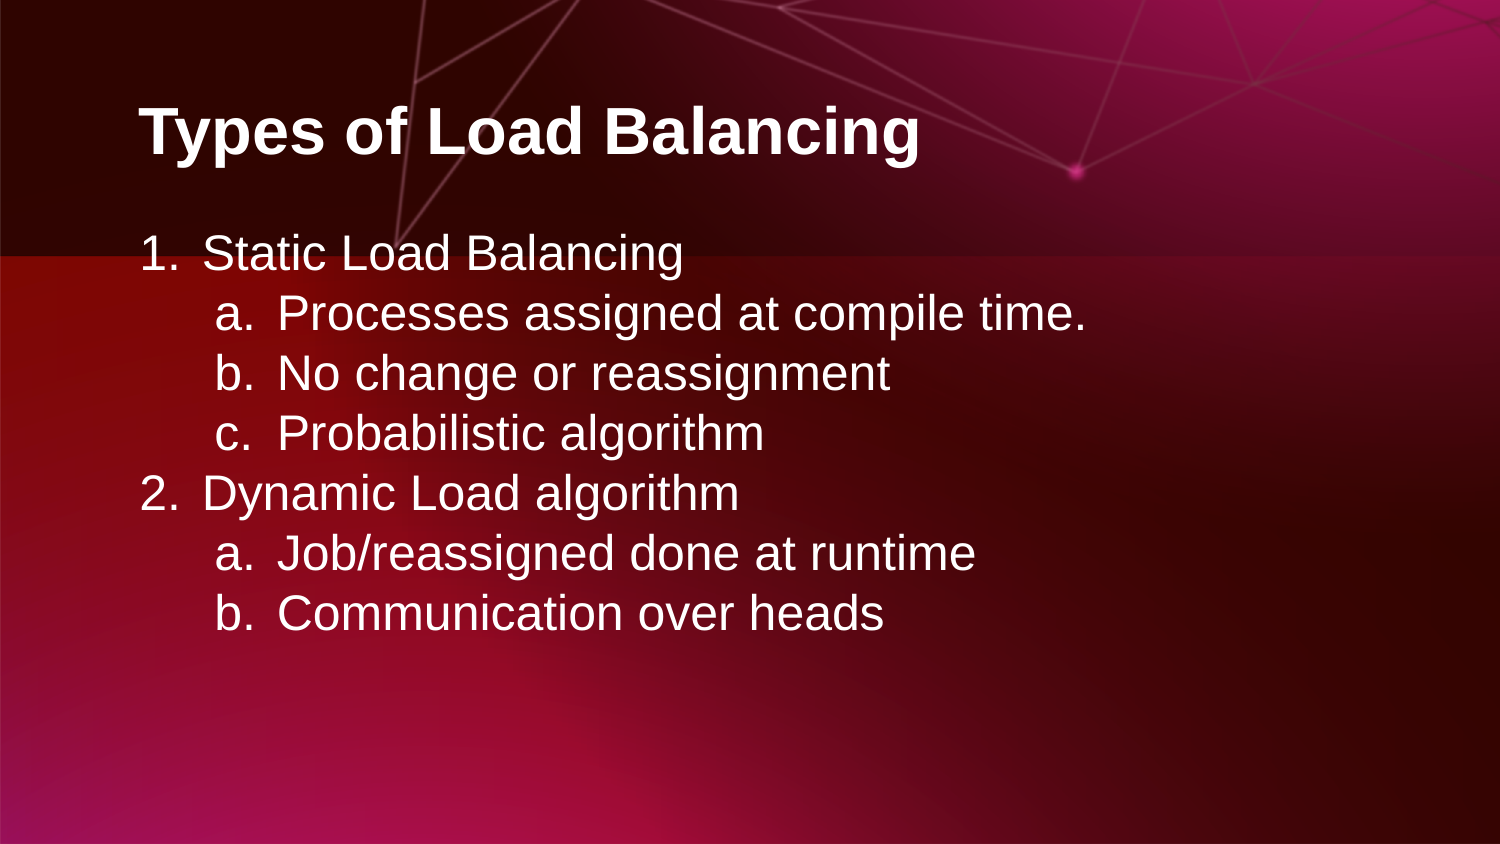

# Types of Load Balancing
Static Load Balancing
Processes assigned at compile time.
No change or reassignment
Probabilistic algorithm
Dynamic Load algorithm
Job/reassigned done at runtime
Communication over heads